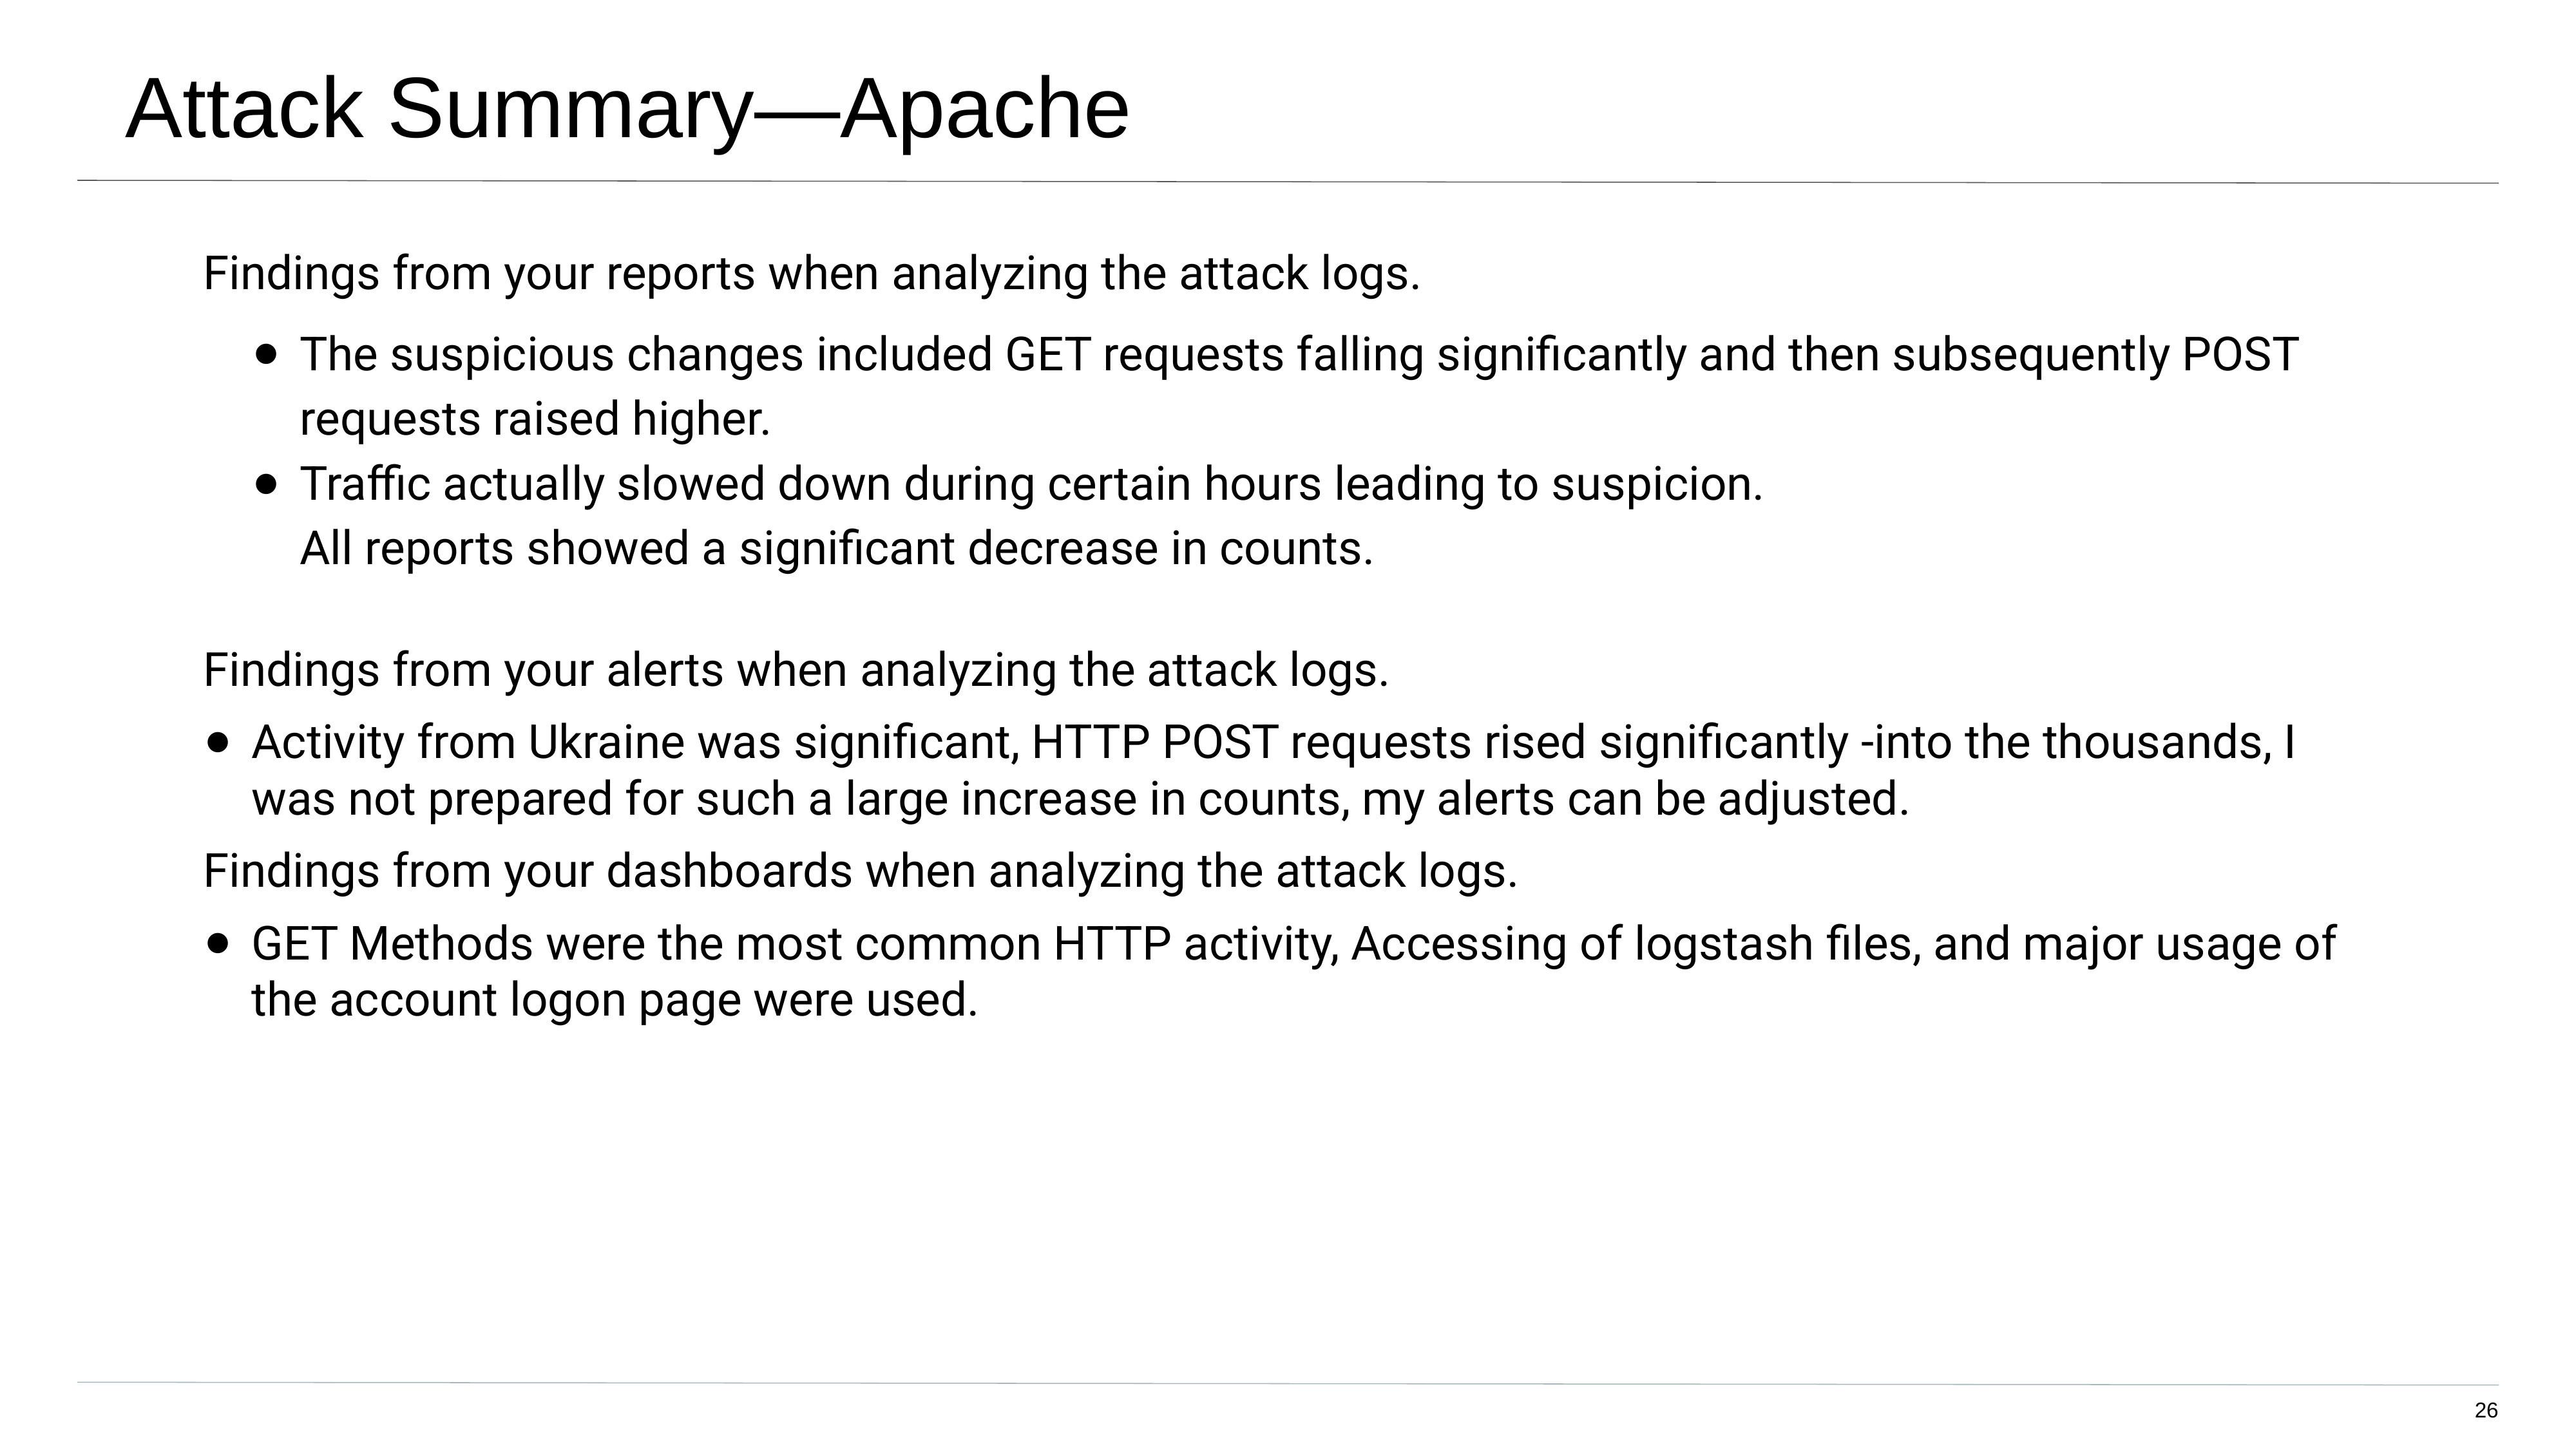

# Attack Summary—Apache
Findings from your reports when analyzing the attack logs.
The suspicious changes included GET requests falling significantly and then subsequently POST requests raised higher.
Traffic actually slowed down during certain hours leading to suspicion.
All reports showed a significant decrease in counts.

Findings from your alerts when analyzing the attack logs.
Activity from Ukraine was significant, HTTP POST requests rised significantly -into the thousands, I was not prepared for such a large increase in counts, my alerts can be adjusted.
Findings from your dashboards when analyzing the attack logs.
GET Methods were the most common HTTP activity, Accessing of logstash files, and major usage of the account logon page were used.
26